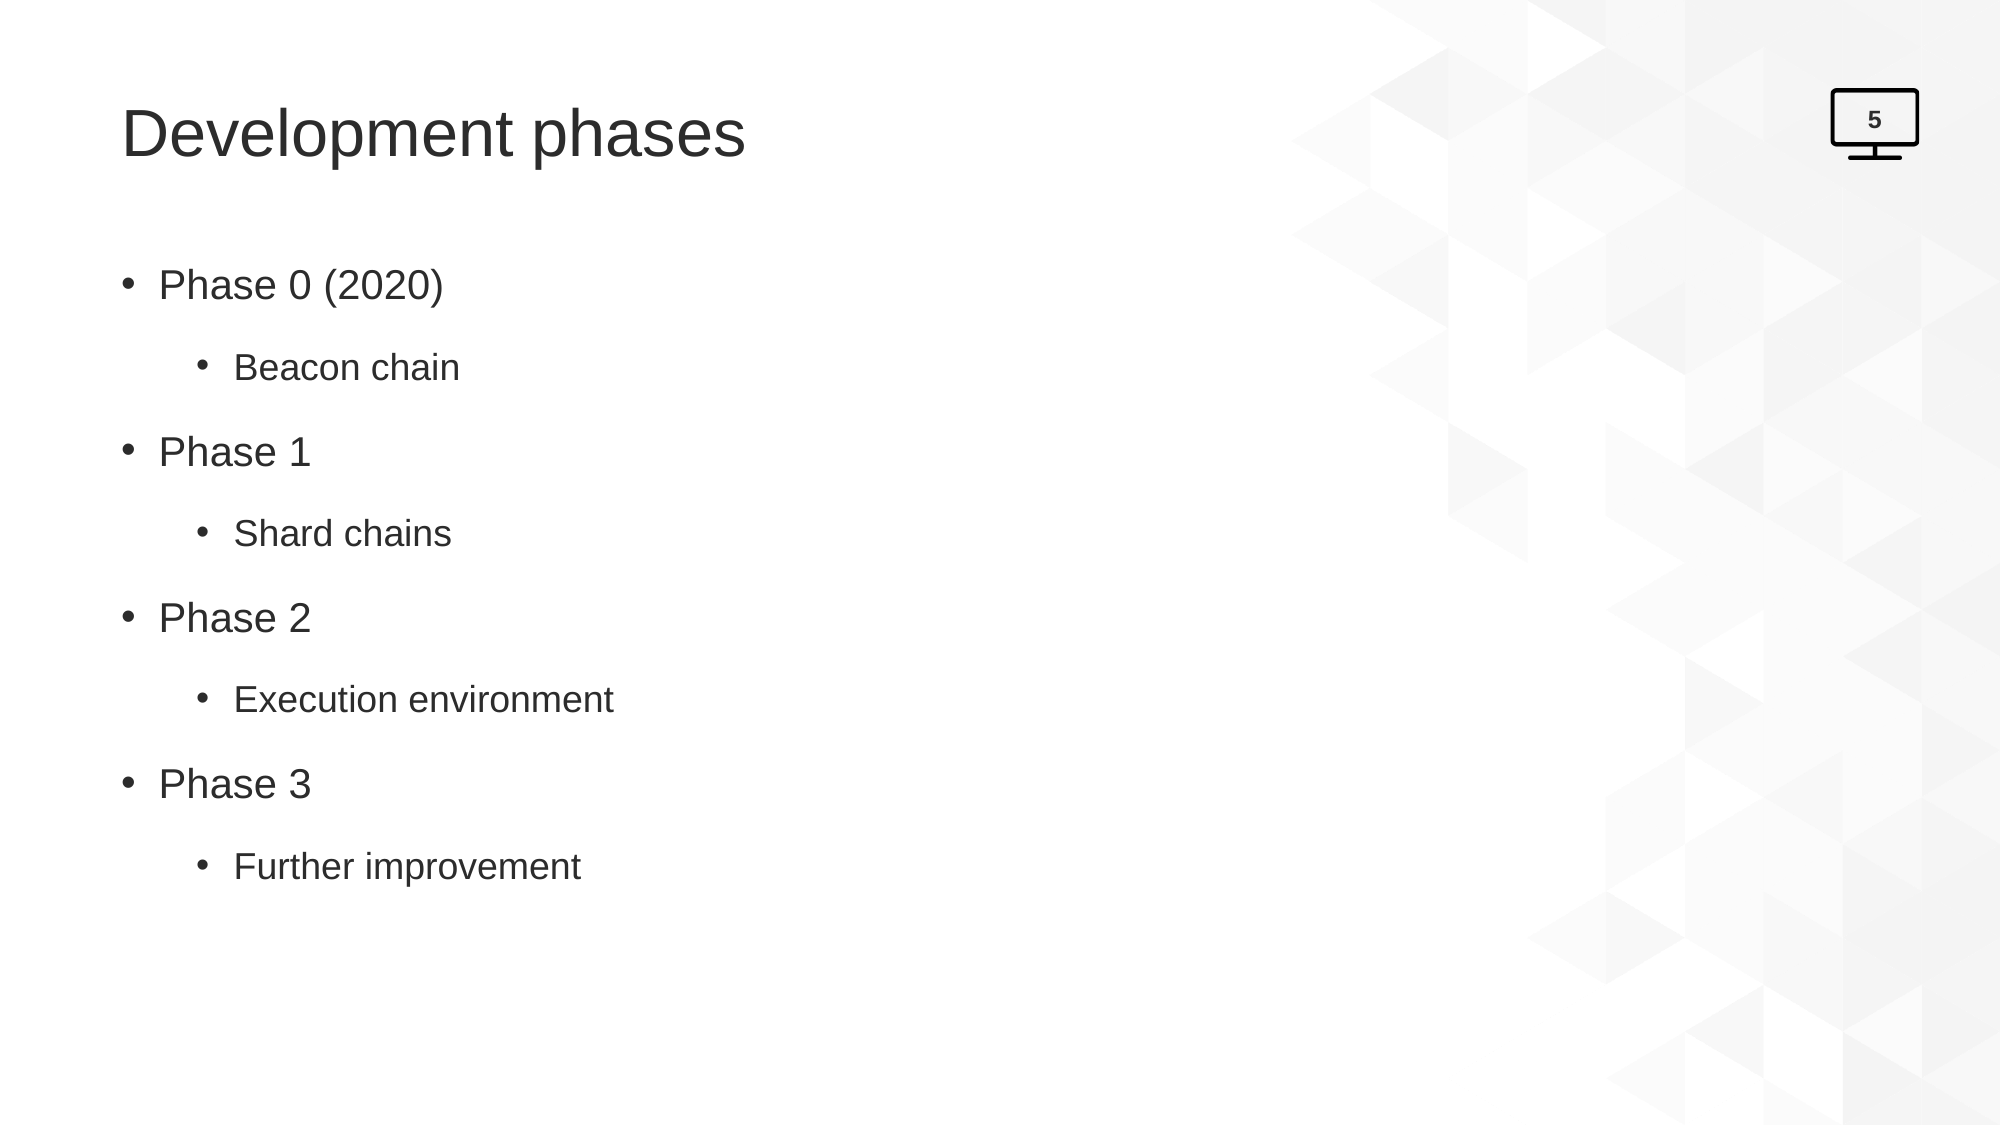

# Development phases
5
Phase 0 (2020)
Beacon chain
Phase 1
Shard chains
Phase 2
Execution environment
Phase 3
Further improvement